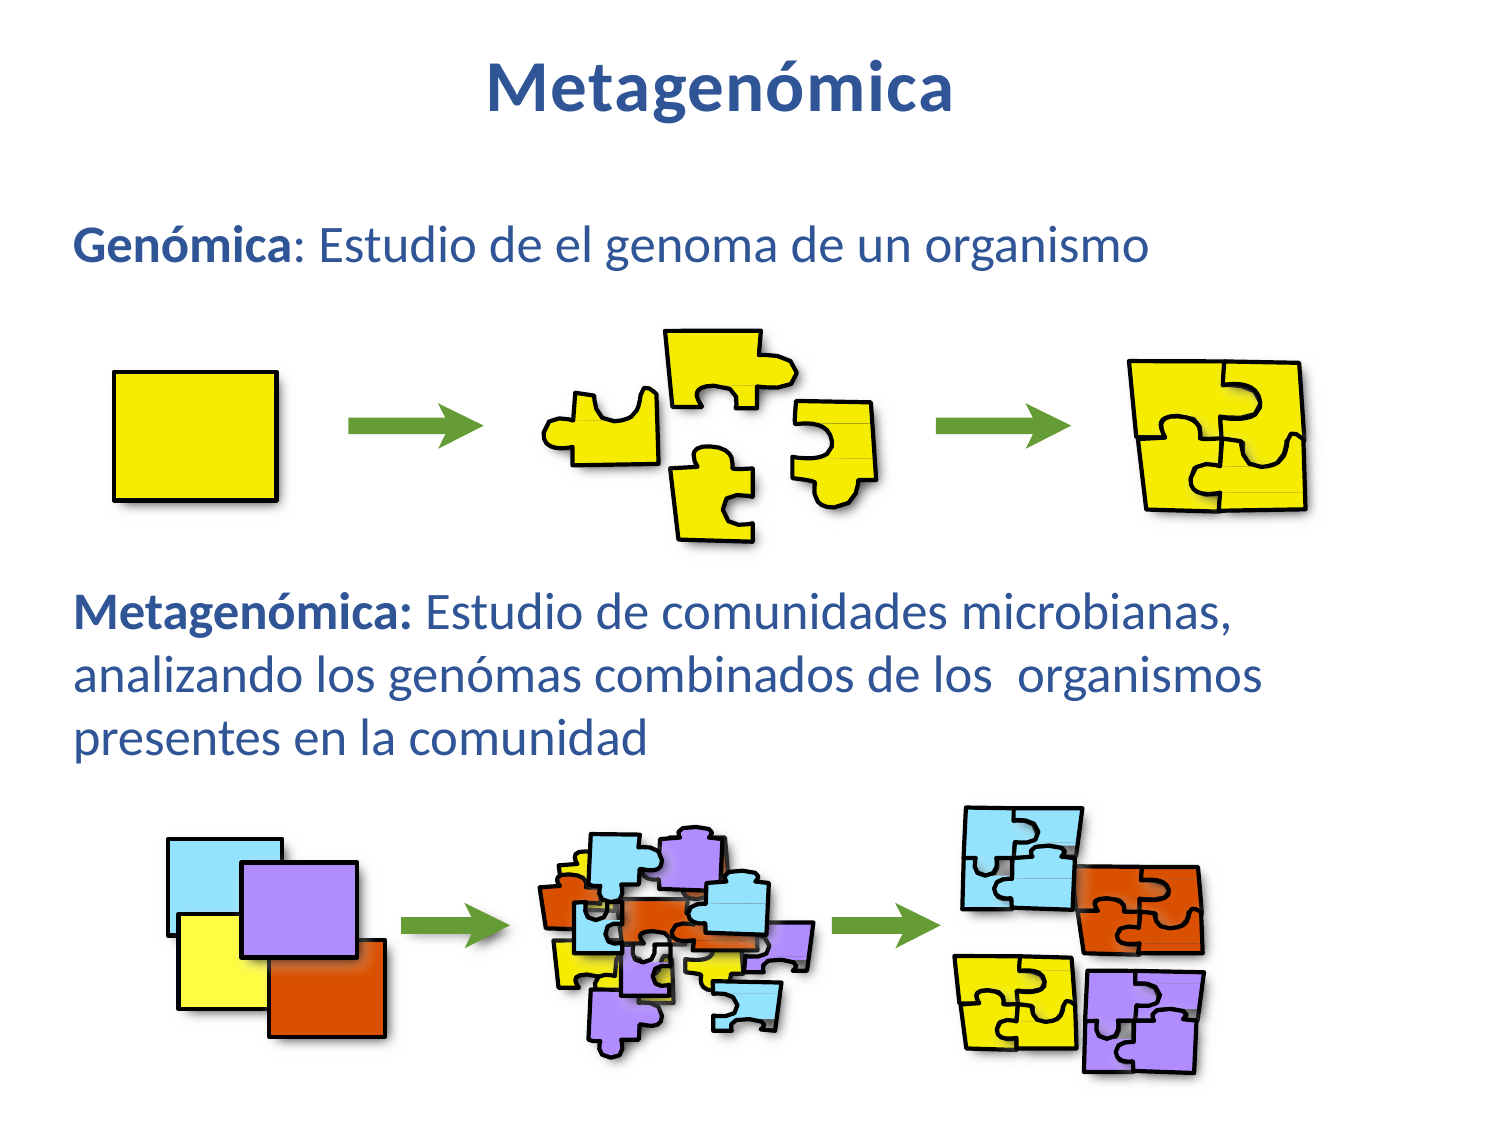

Metagenómica
Genómica: Estudio de el genoma de un organismo

Metagenómica: Estudio de comunidades microbianas,  analizando los genómas combinados de los  organismos presentes en la comunidad